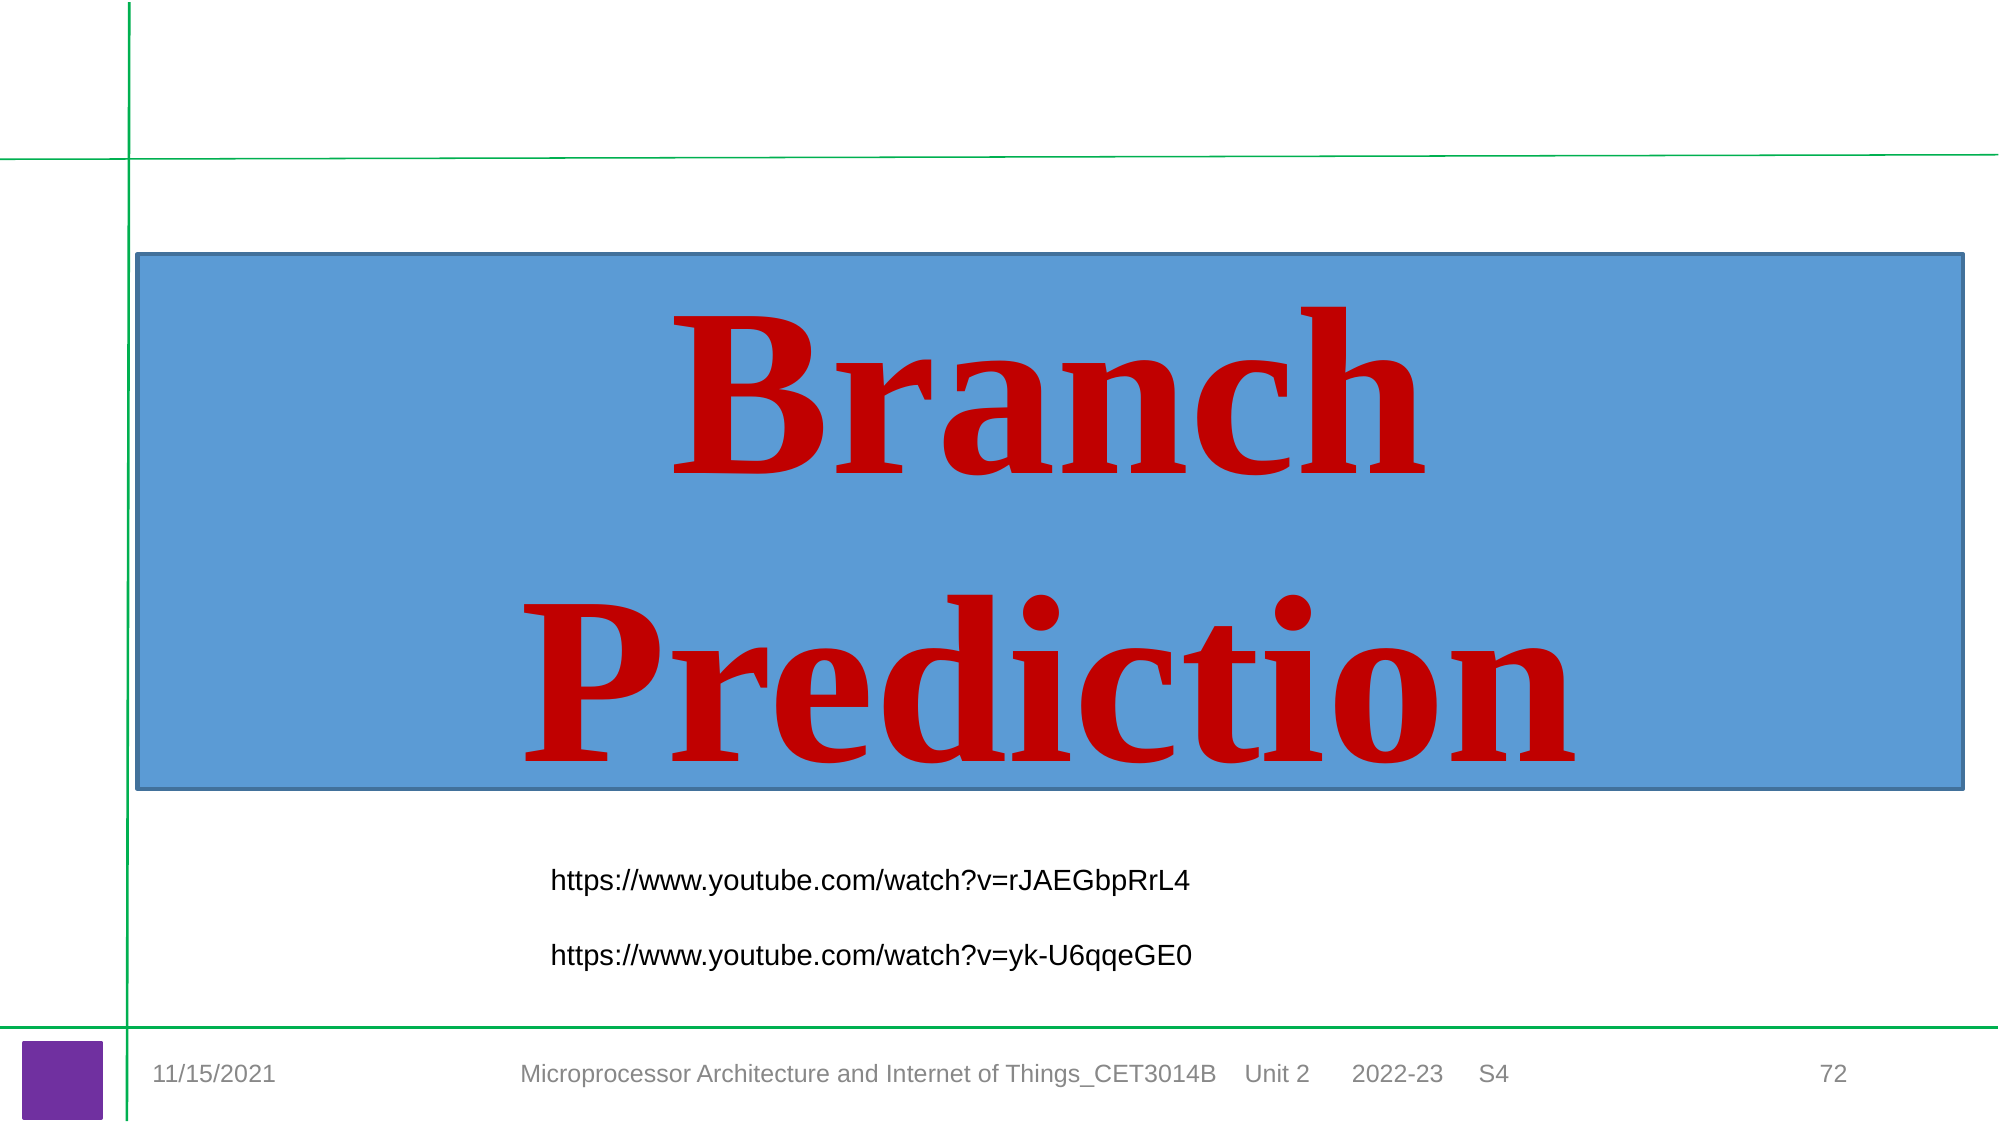

#
Branch Prediction

https://www.youtube.com/watch?v=rJAEGbpRrL4
https://www.youtube.com/watch?v=yk-U6qqeGE0

11/15/2021
Microprocessor Architecture and Internet of Things_CET3014B    Unit 2      2022-23     S4
72